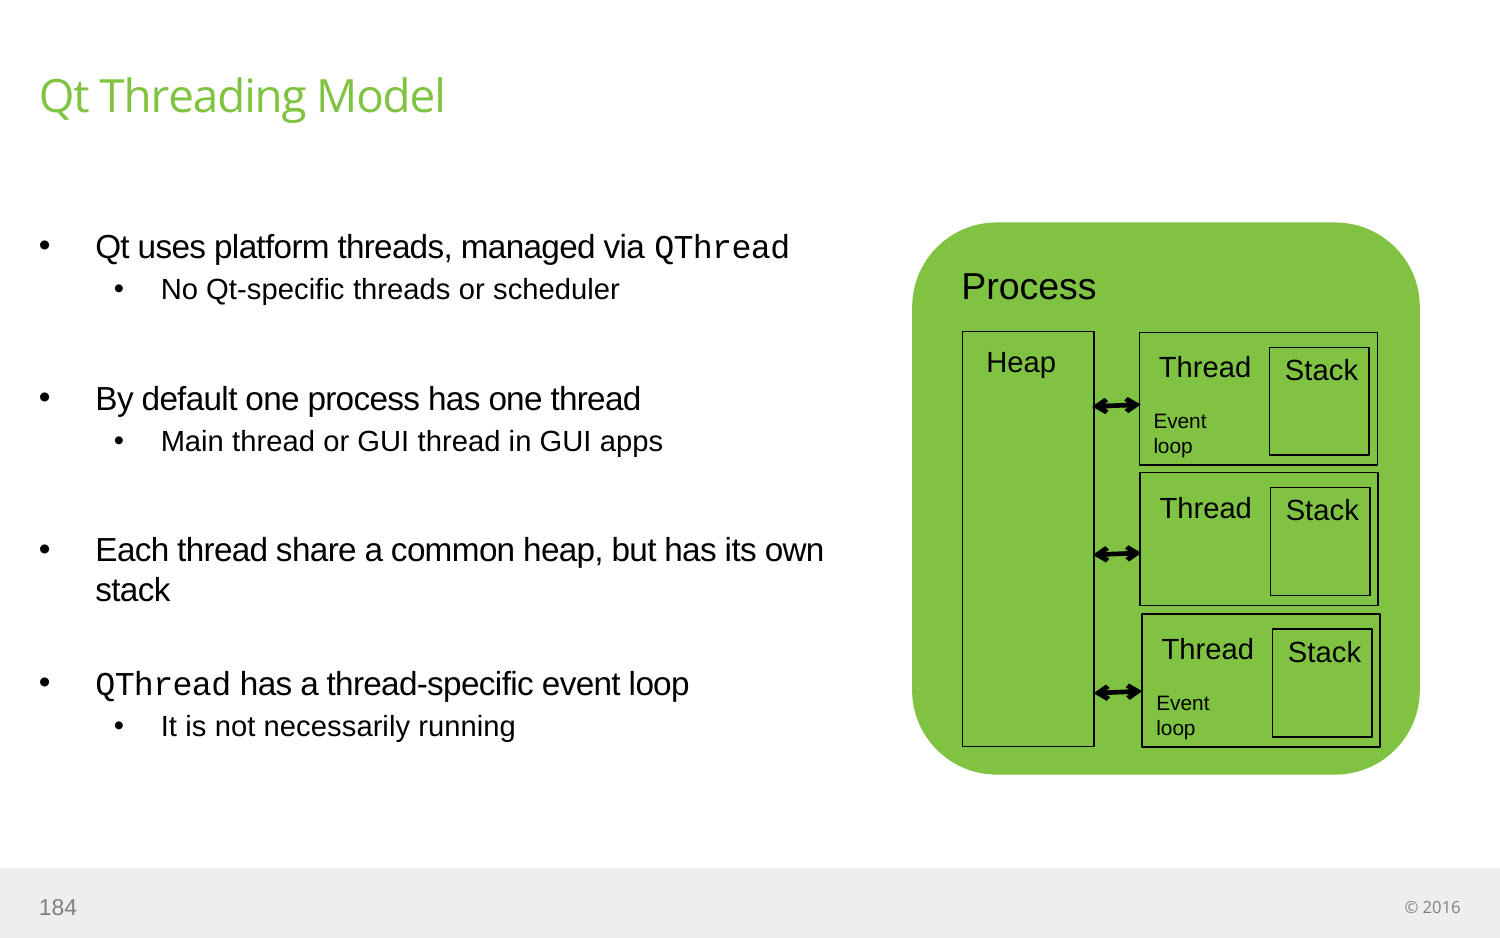

# Qt Threading Model

Qt uses platform threads, managed via QThread
No Qt-specific threads or scheduler

By default one process has one thread
Main thread or GUI thread in GUI apps

Each thread share a common heap, but has its own stack

QThread has a thread-specific event loop
It is not necessarily running
Process

Heap
Thread
Stack

Event
loop

Thread
Stack

Thread
Stack

Event
loop
184
© 2016